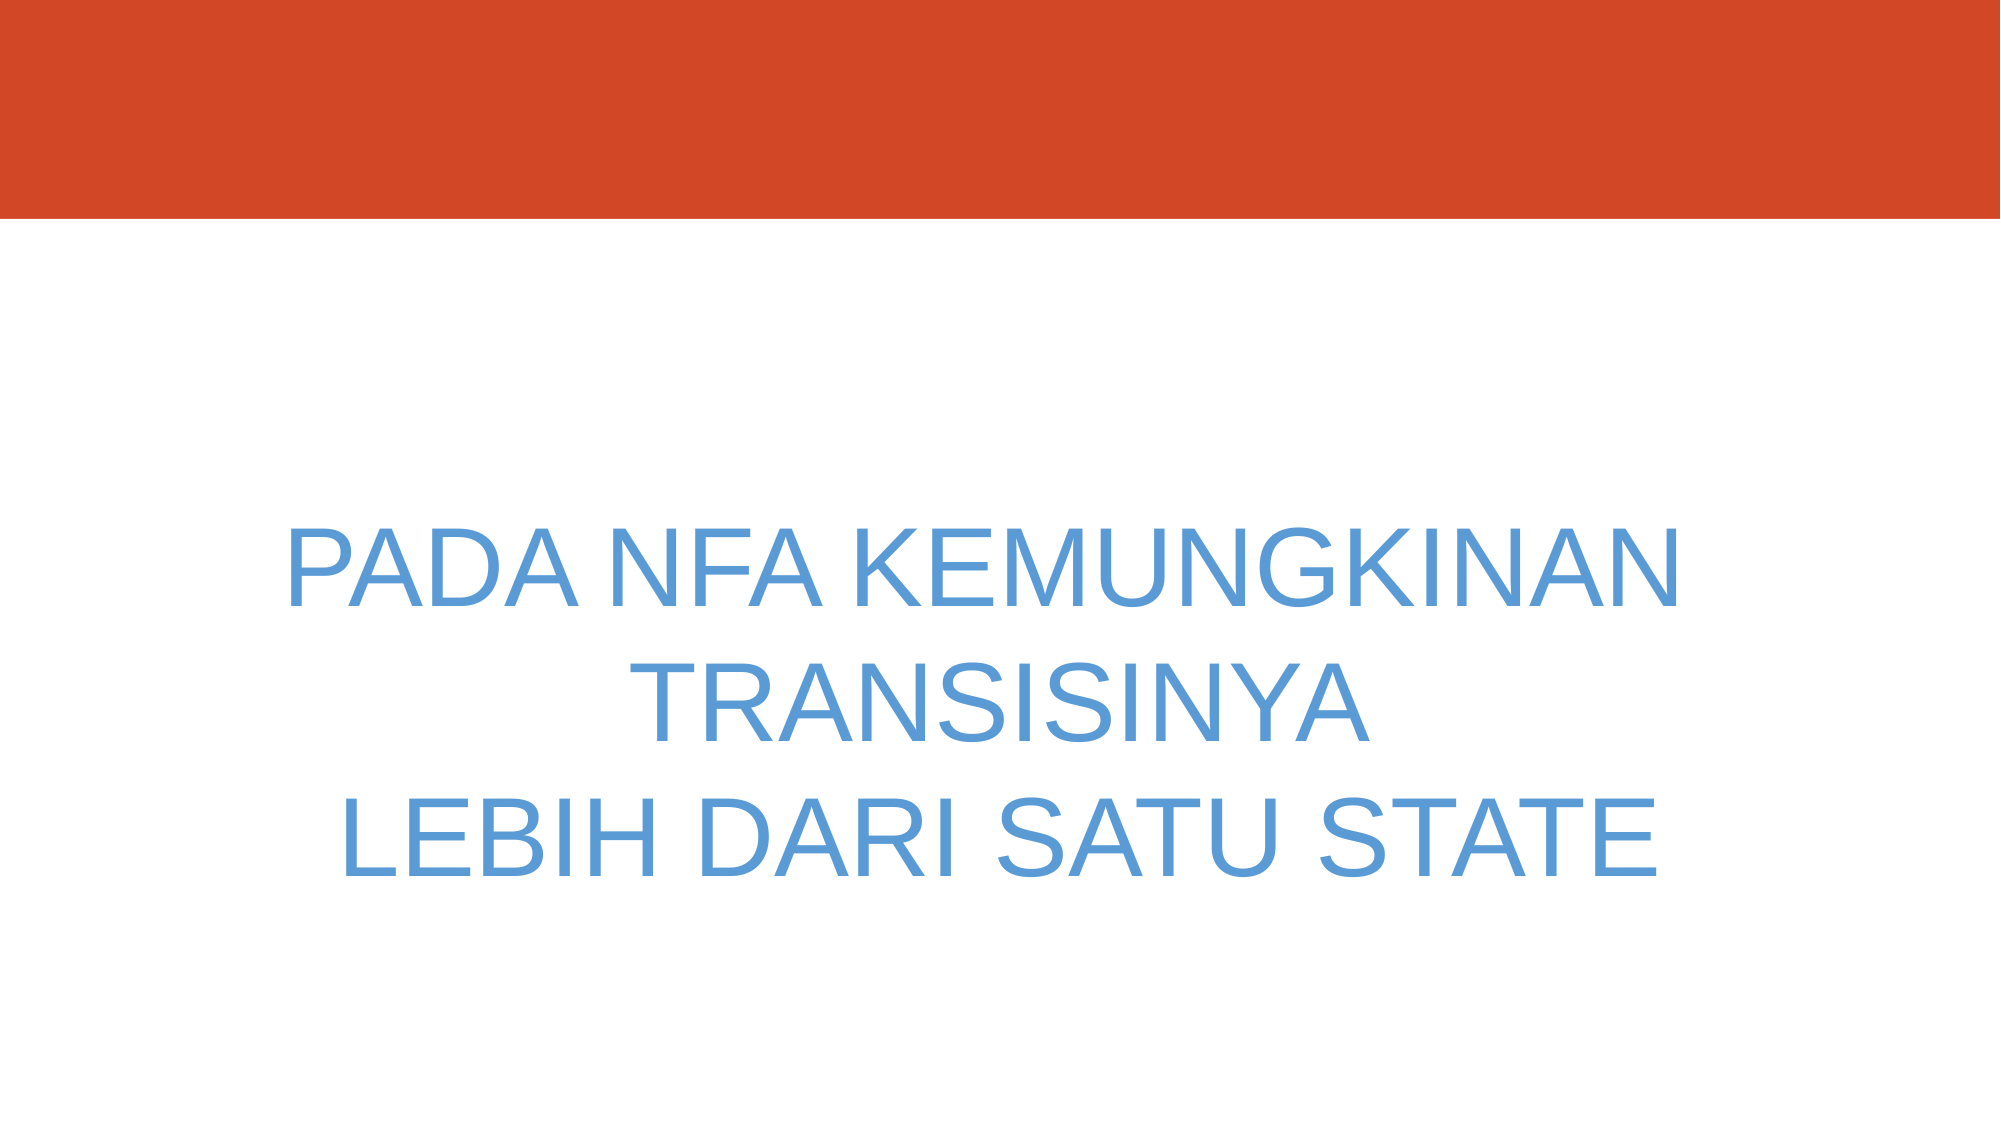

#
PADA NFA KEMUNGKINAN
TRANSISINYA
LEBIH DARI SATU STATE